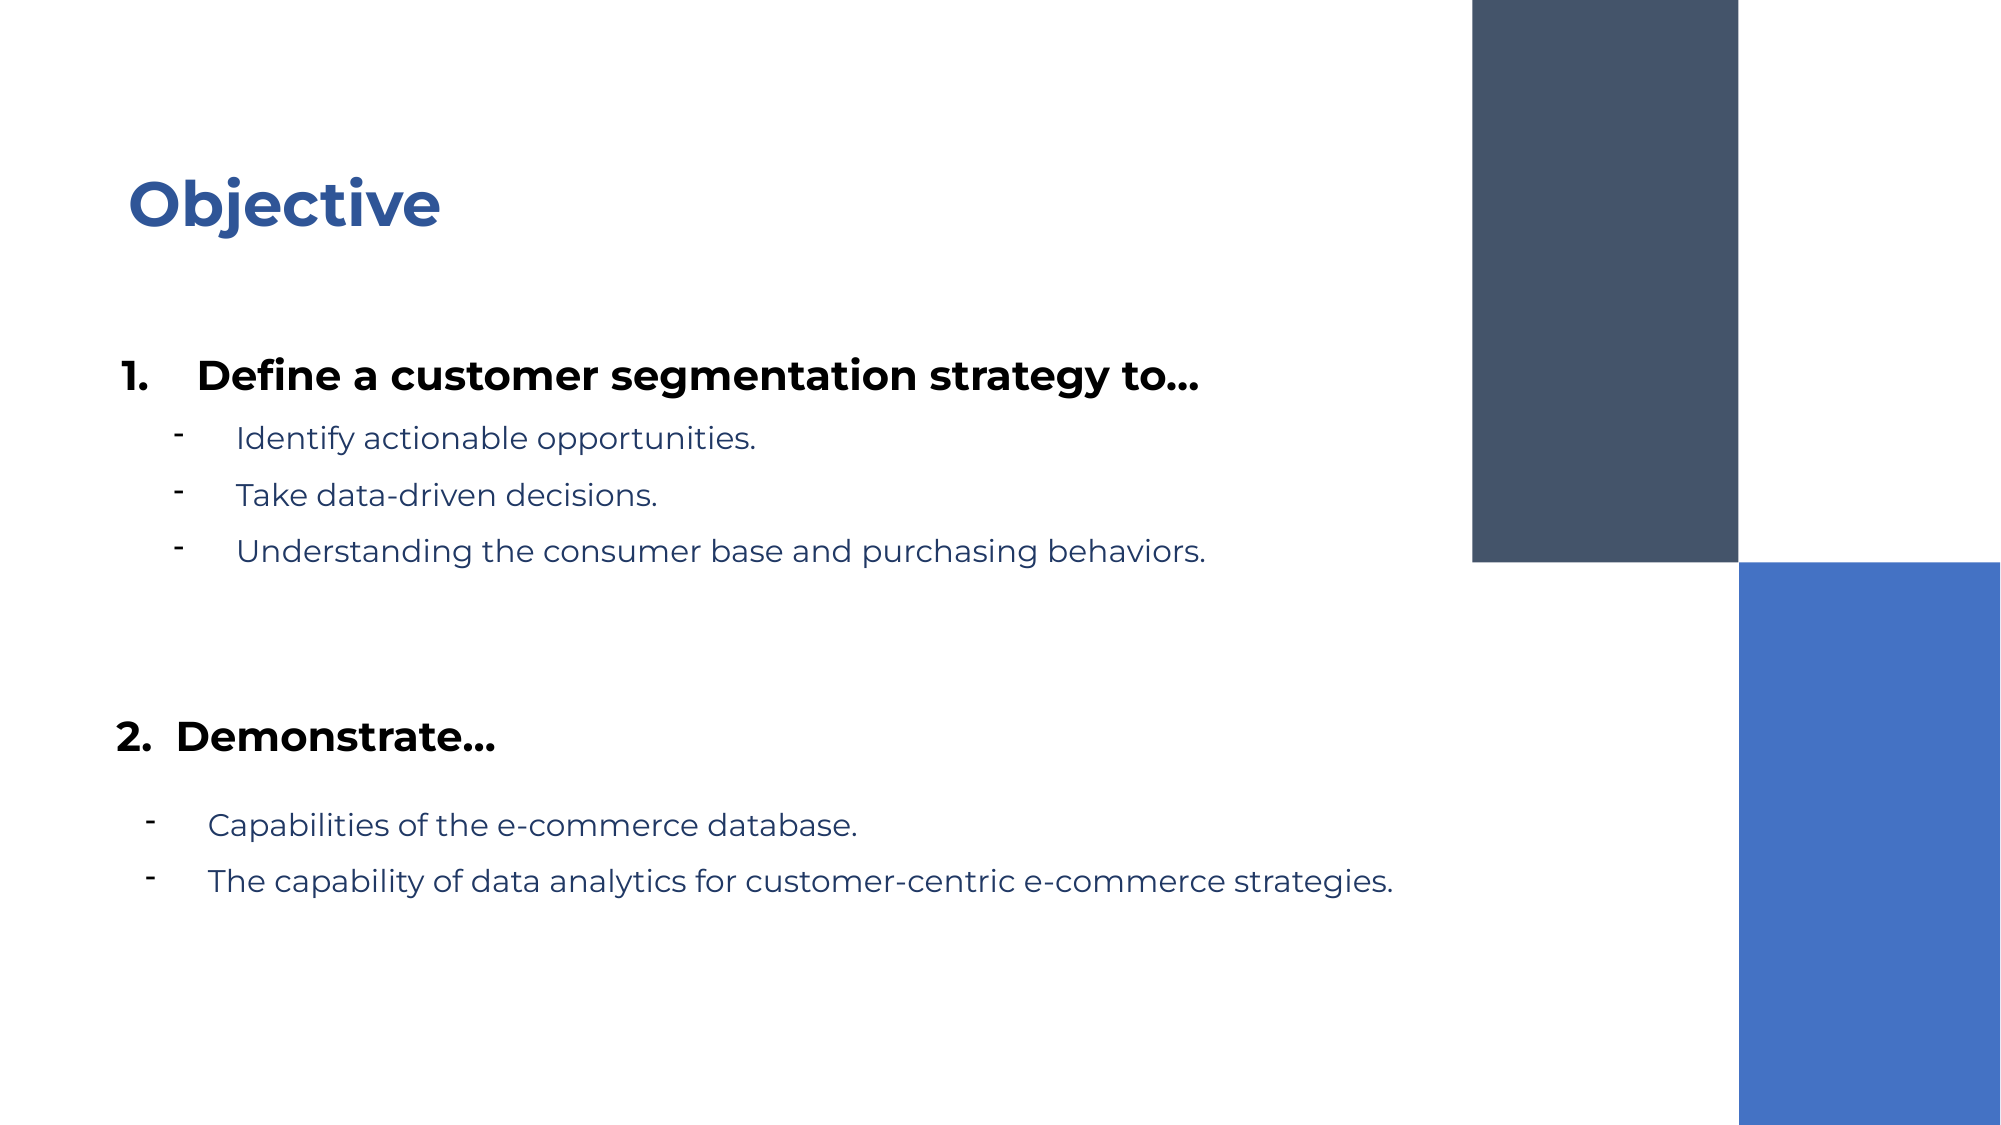

# Objective
Define a customer segmentation strategy to…
Identify actionable opportunities.
Take data-driven decisions.
Understanding the consumer base and purchasing behaviors.

2.  Demonstrate…
Capabilities of the e-commerce database.
The capability of data analytics for customer-centric e-commerce strategies.